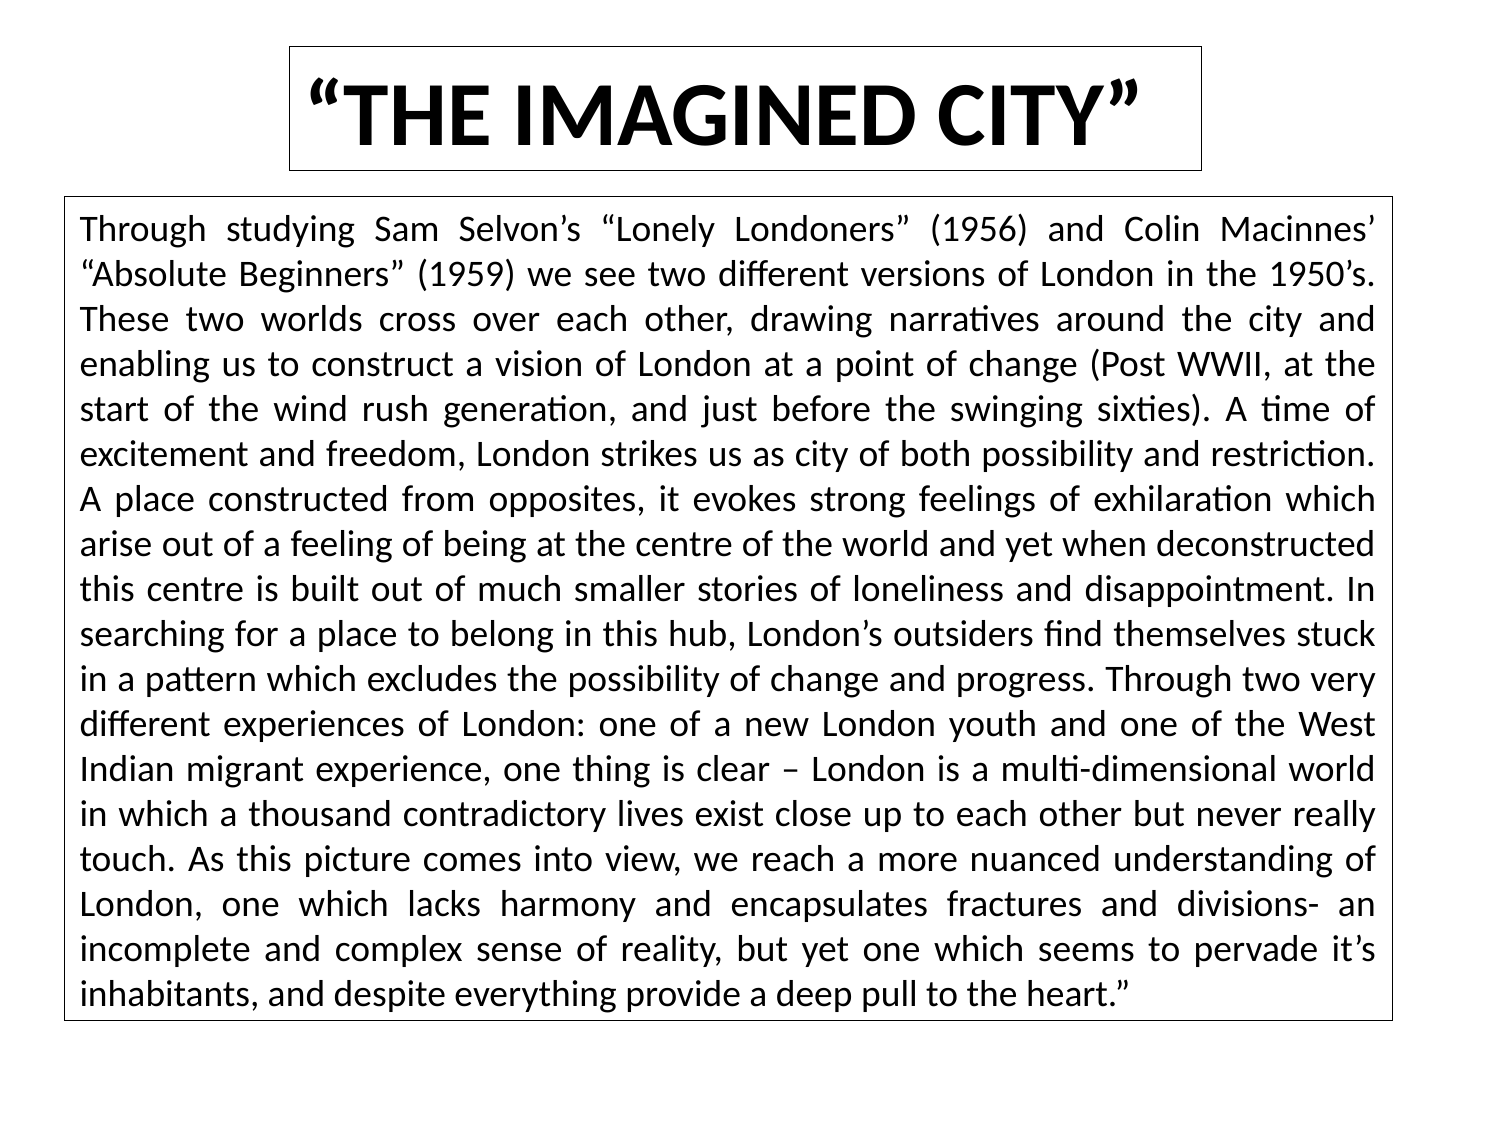

“THE IMAGINED CITY”
Through studying Sam Selvon’s “Lonely Londoners” (1956) and Colin Macinnes’ “Absolute Beginners” (1959) we see two different versions of London in the 1950’s. These two worlds cross over each other, drawing narratives around the city and enabling us to construct a vision of London at a point of change (Post WWII, at the start of the wind rush generation, and just before the swinging sixties). A time of excitement and freedom, London strikes us as city of both possibility and restriction. A place constructed from opposites, it evokes strong feelings of exhilaration which arise out of a feeling of being at the centre of the world and yet when deconstructed this centre is built out of much smaller stories of loneliness and disappointment. In searching for a place to belong in this hub, London’s outsiders find themselves stuck in a pattern which excludes the possibility of change and progress. Through two very different experiences of London: one of a new London youth and one of the West Indian migrant experience, one thing is clear – London is a multi-dimensional world in which a thousand contradictory lives exist close up to each other but never really touch. As this picture comes into view, we reach a more nuanced understanding of London, one which lacks harmony and encapsulates fractures and divisions- an incomplete and complex sense of reality, but yet one which seems to pervade it’s inhabitants, and despite everything provide a deep pull to the heart.”